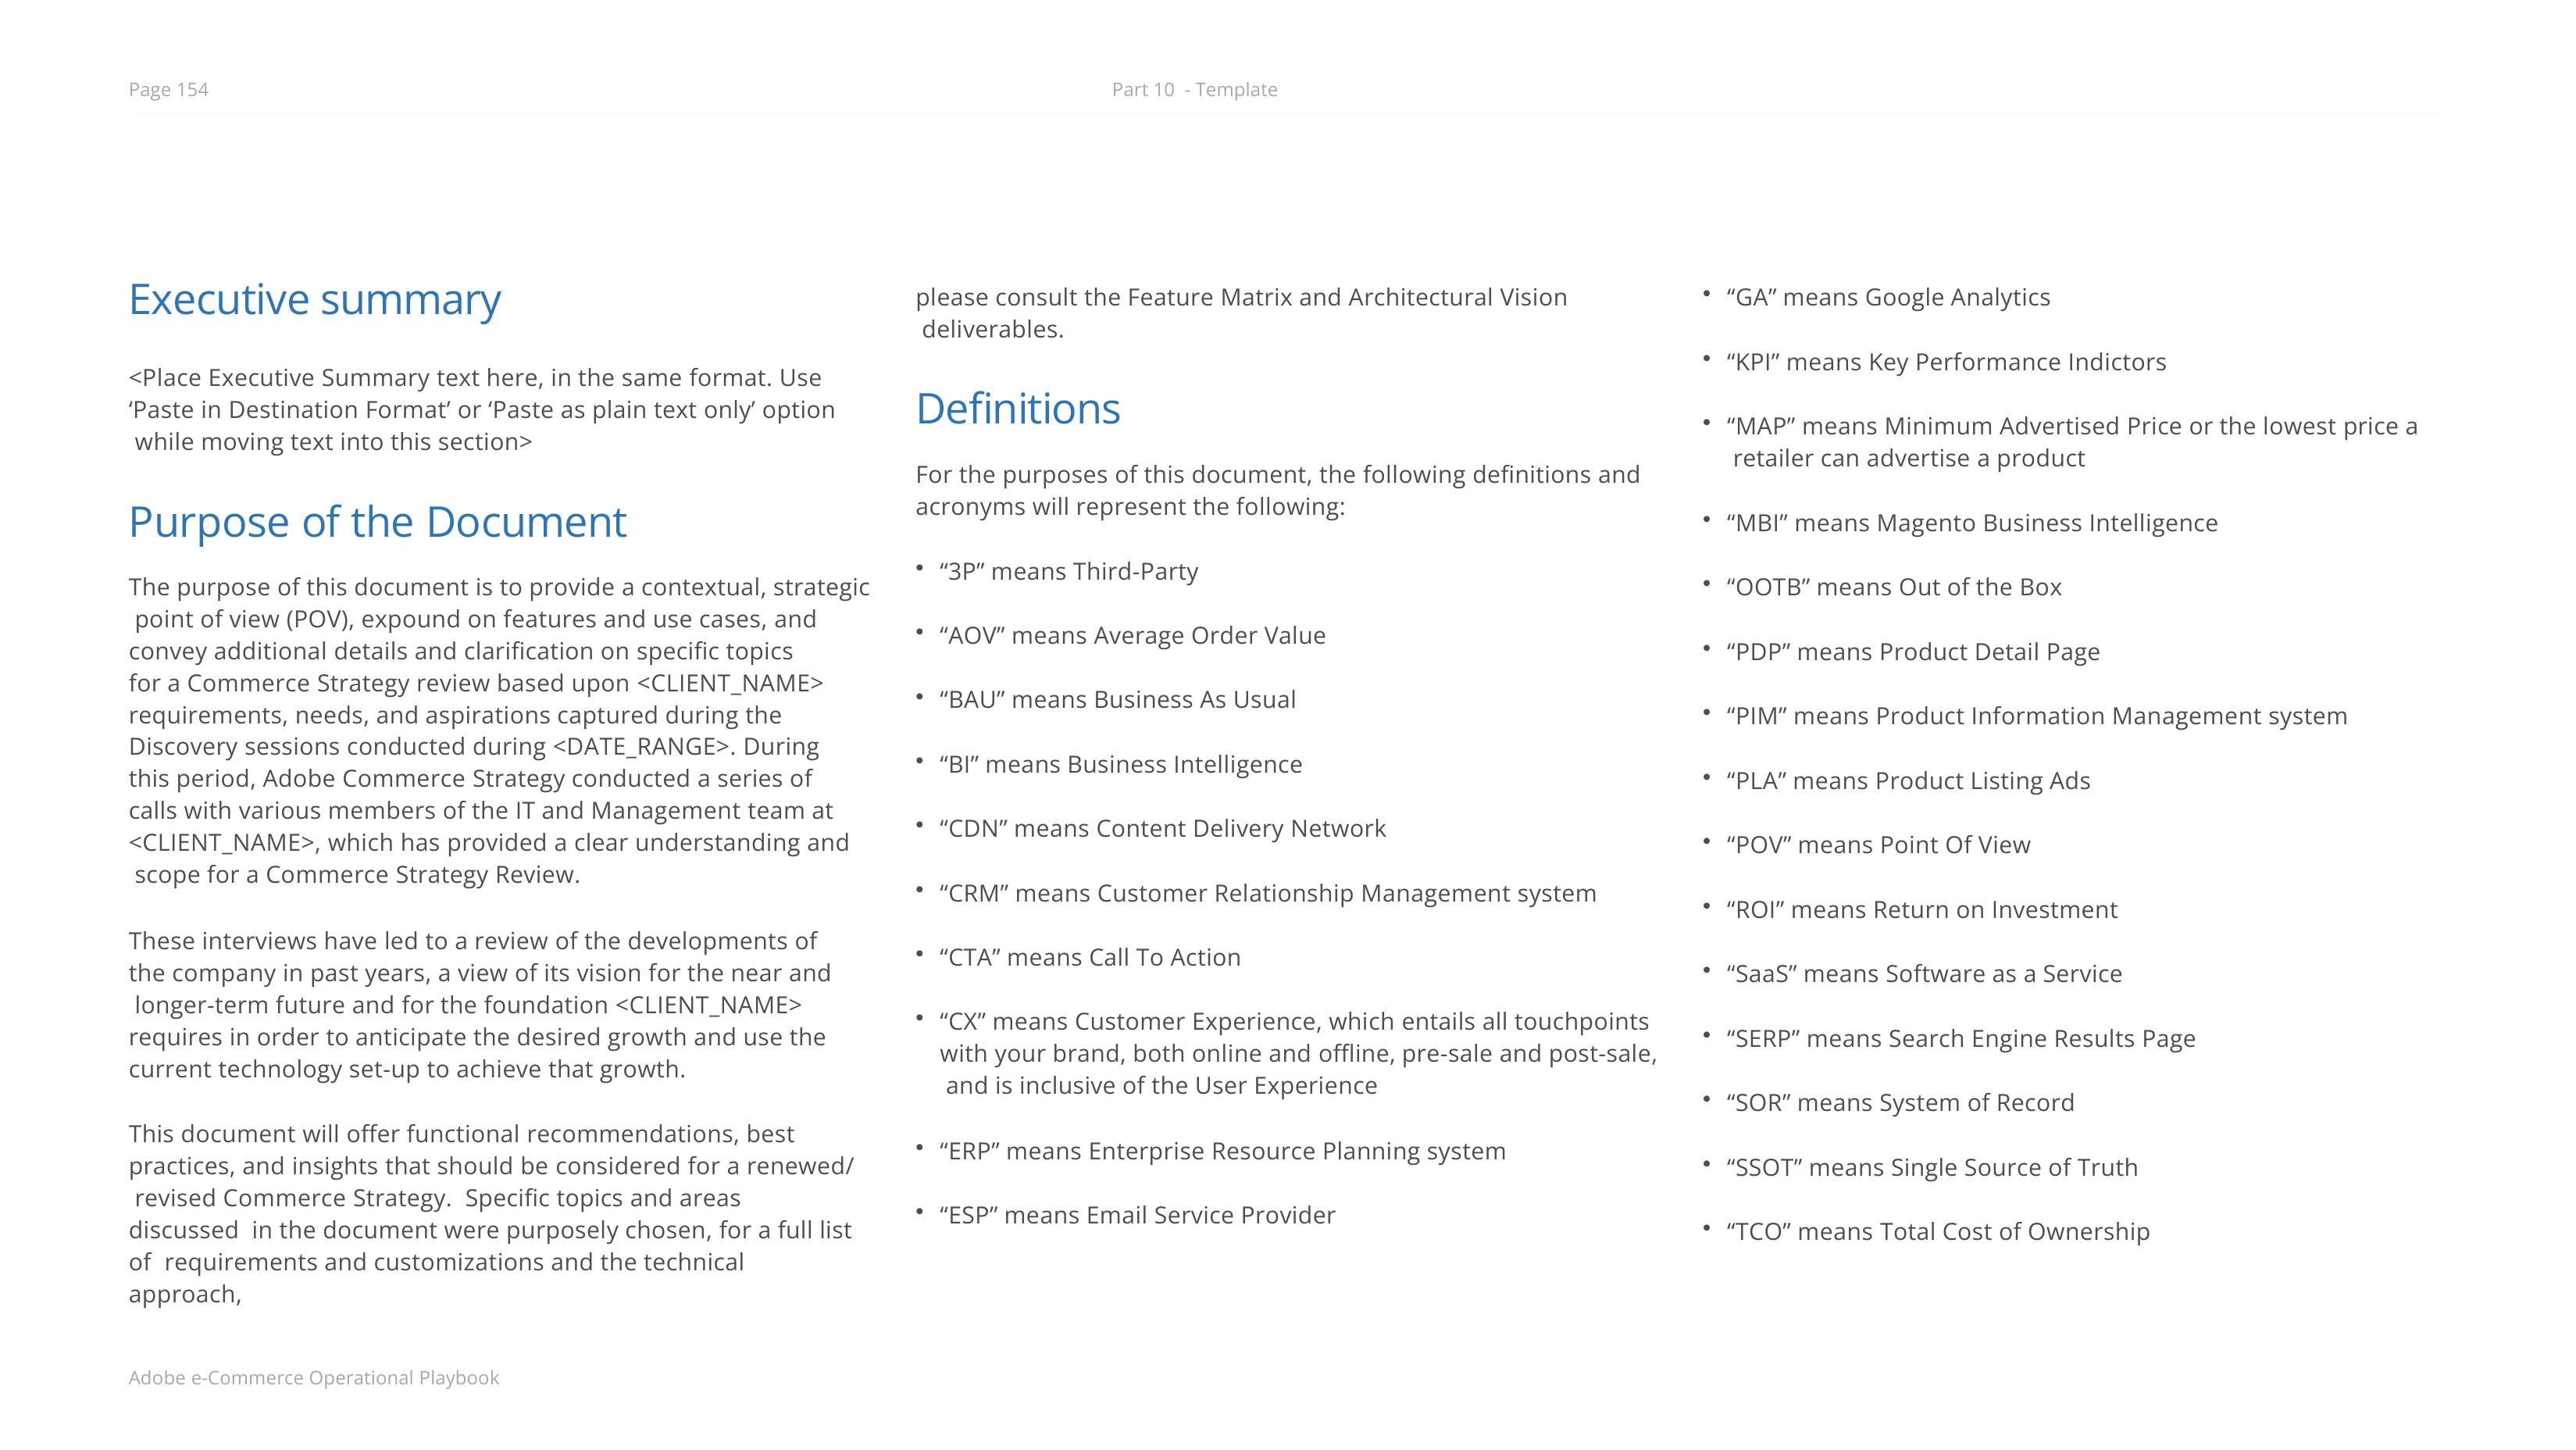

Page 154
Part 10 - Template
# Executive summary
please consult the Feature Matrix and Architectural Vision  deliverables.
“GA” means Google Analytics
“KPI” means Key Performance Indictors
<Place Executive Summary text here, in the same format. Use  ‘Paste in Destination Format’ or ‘Paste as plain text only’ option  while moving text into this section>
Definitions
For the purposes of this document, the following definitions and
acronyms will represent the following:
“MAP” means Minimum Advertised Price or the lowest price a  retailer can advertise a product
Purpose of the Document
The purpose of this document is to provide a contextual, strategic  point of view (POV), expound on features and use cases, and  convey additional details and clarification on specific topics
for a Commerce Strategy review based upon <CLIENT_NAME>  requirements, needs, and aspirations captured during the  Discovery sessions conducted during <DATE_RANGE>. During  this period, Adobe Commerce Strategy conducted a series of  calls with various members of the IT and Management team at
<CLIENT_NAME>, which has provided a clear understanding and  scope for a Commerce Strategy Review.
“MBI” means Magento Business Intelligence
“3P” means Third-Party
“OOTB” means Out of the Box
“AOV” means Average Order Value
“PDP” means Product Detail Page
“BAU” means Business As Usual
“PIM” means Product Information Management system
“BI” means Business Intelligence
“PLA” means Product Listing Ads
“CDN” means Content Delivery Network
“POV” means Point Of View
“CRM” means Customer Relationship Management system
“ROI” means Return on Investment
These interviews have led to a review of the developments of  the company in past years, a view of its vision for the near and  longer-term future and for the foundation <CLIENT_NAME>  requires in order to anticipate the desired growth and use the  current technology set-up to achieve that growth.
“CTA” means Call To Action
“SaaS” means Software as a Service
“CX” means Customer Experience, which entails all touchpoints  with your brand, both online and offline, pre-sale and post-sale,  and is inclusive of the User Experience
“SERP” means Search Engine Results Page
“SOR” means System of Record
This document will offer functional recommendations, best  practices, and insights that should be considered for a renewed/  revised Commerce Strategy.  Specific topics and areas discussed  in the document were purposely chosen, for a full list of  requirements and customizations and the technical approach,
“ERP” means Enterprise Resource Planning system
“SSOT” means Single Source of Truth
“ESP” means Email Service Provider
“TCO” means Total Cost of Ownership
Adobe e-Commerce Operational Playbook